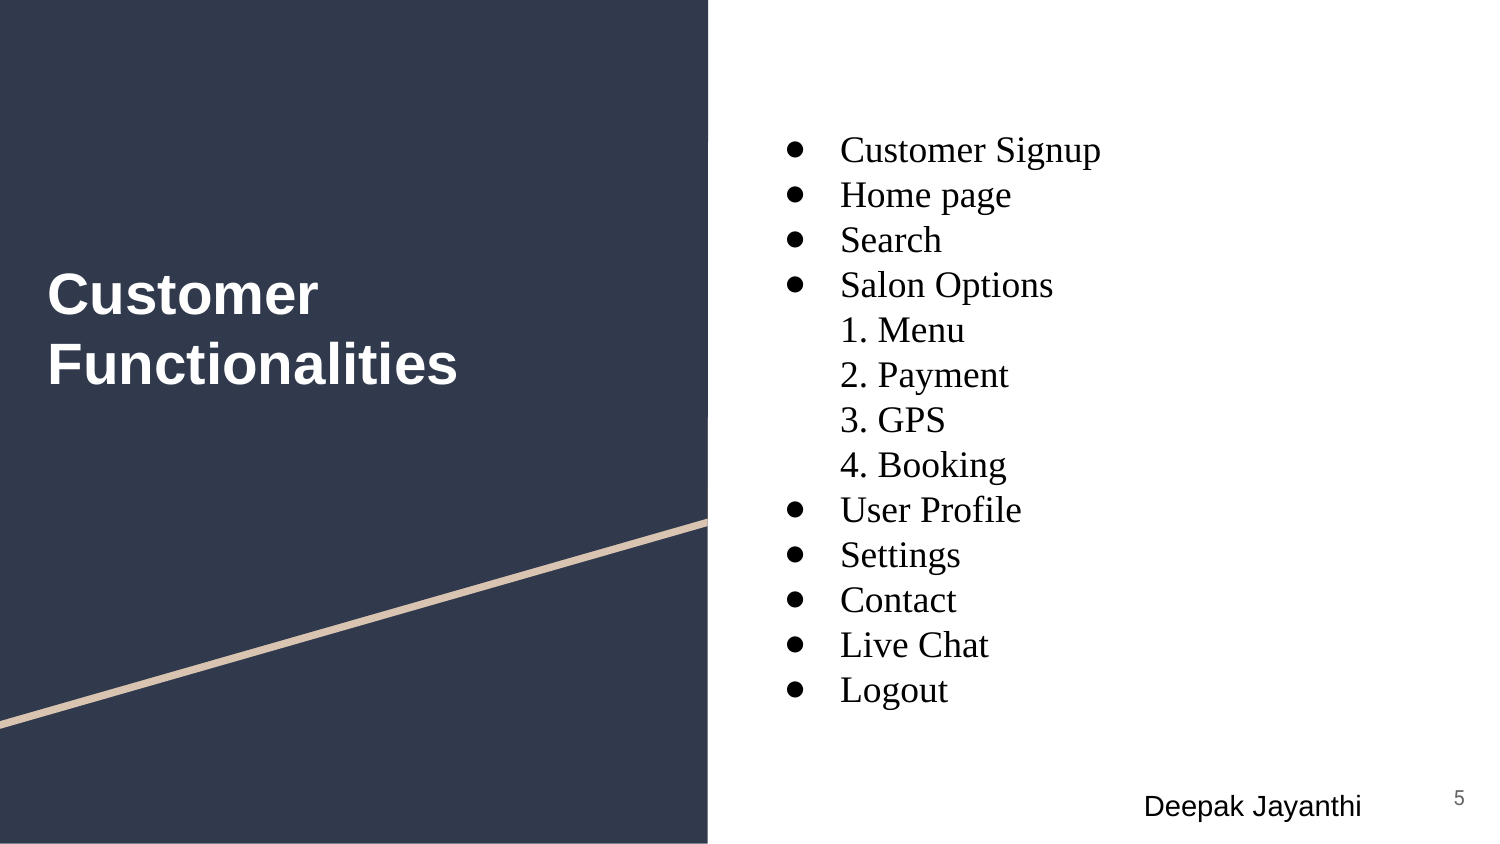

Customer Signup
Home page
Search
Salon Options
1. Menu
2. Payment
3. GPS
4. Booking
User Profile
Settings
Contact
Live Chat
Logout

# Customer
Functionalities
5
Deepak Jayanthi